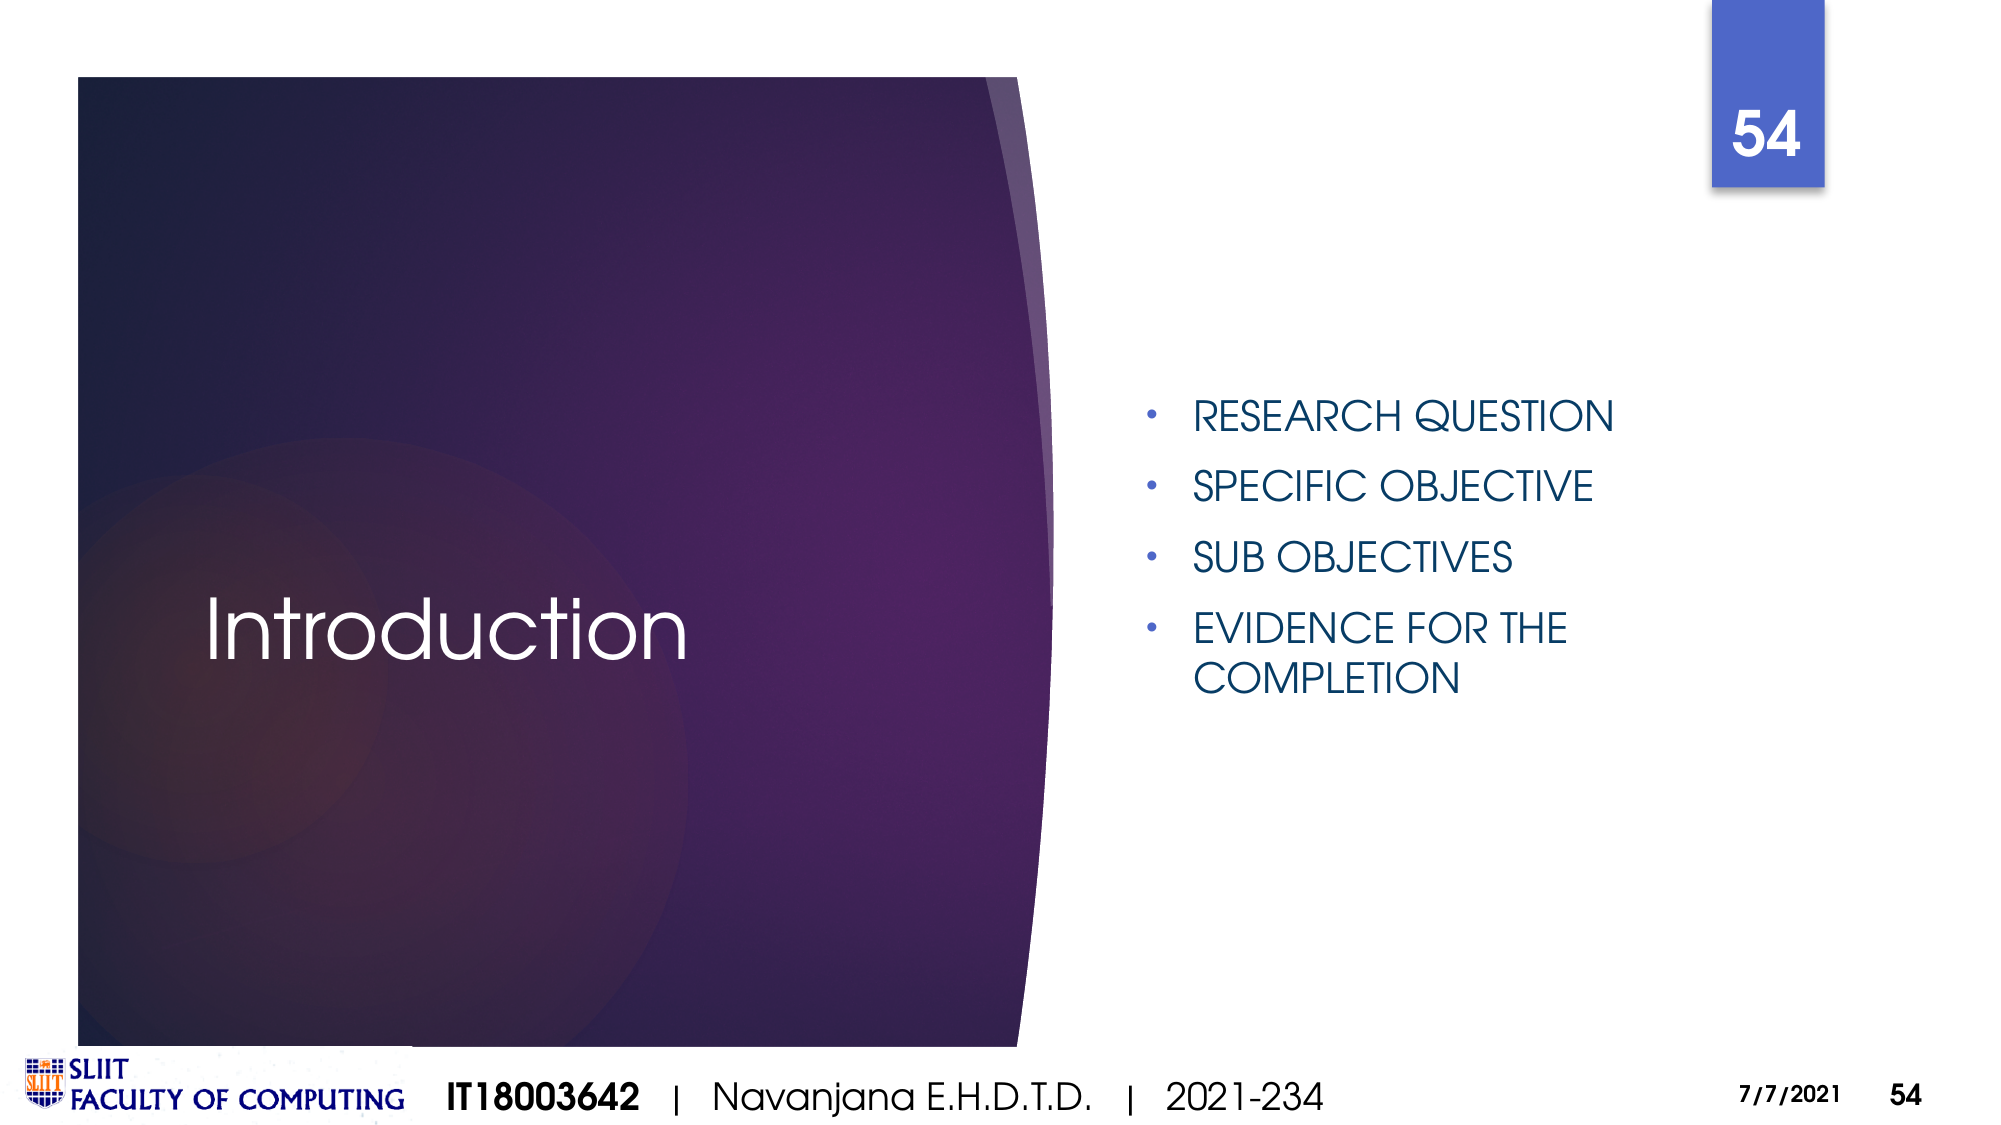

Research question
Specific Objective
Sub objectives
Evidence for the completion

# Introduction